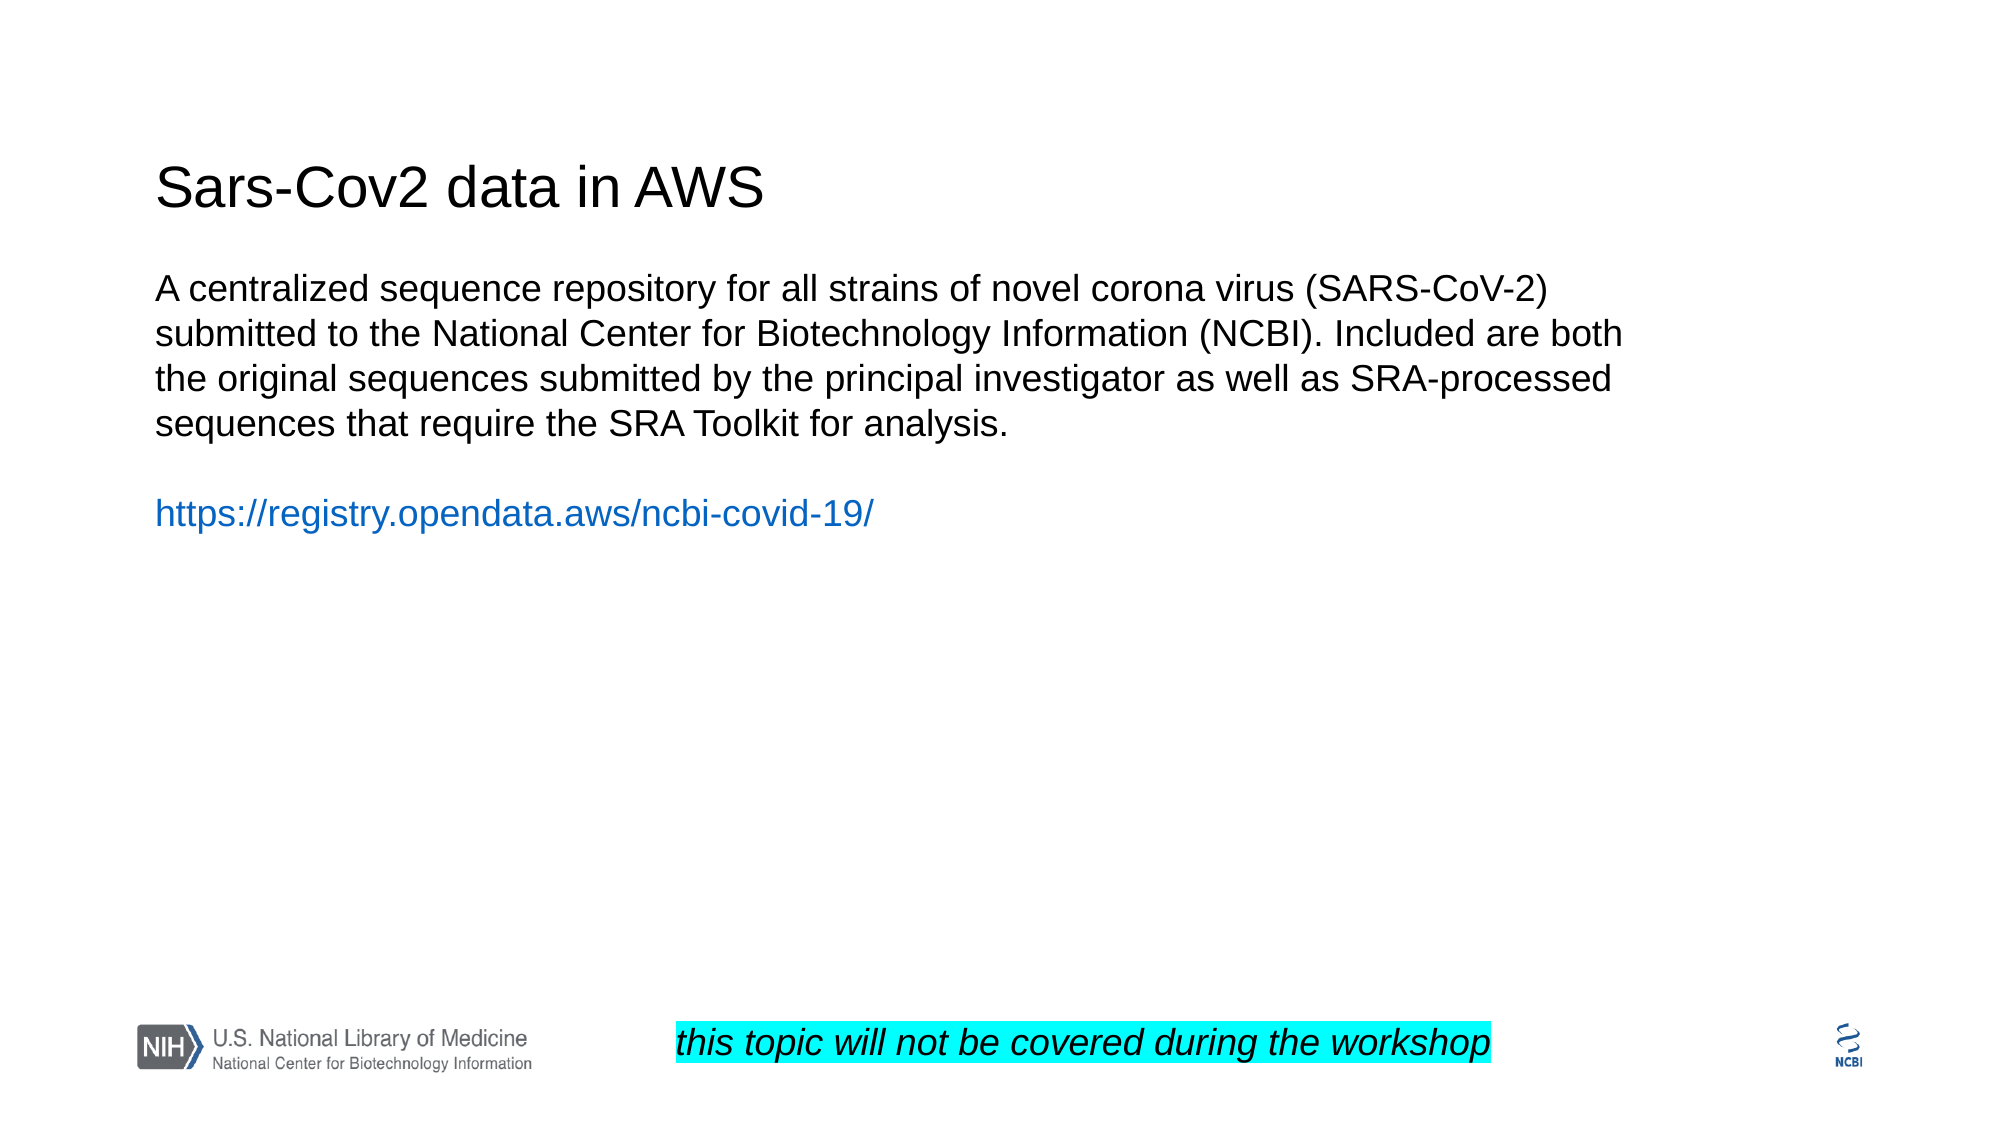

Sars-Cov2 data in AWS

A centralized sequence repository for all strains of novel corona virus (SARS-CoV-2) submitted to the National Center for Biotechnology Information (NCBI). Included are both the original sequences submitted by the principal investigator as well as SRA-processed sequences that require the SRA Toolkit for analysis.

https://registry.opendata.aws/ncbi-covid-19/
this topic will not be covered during the workshop